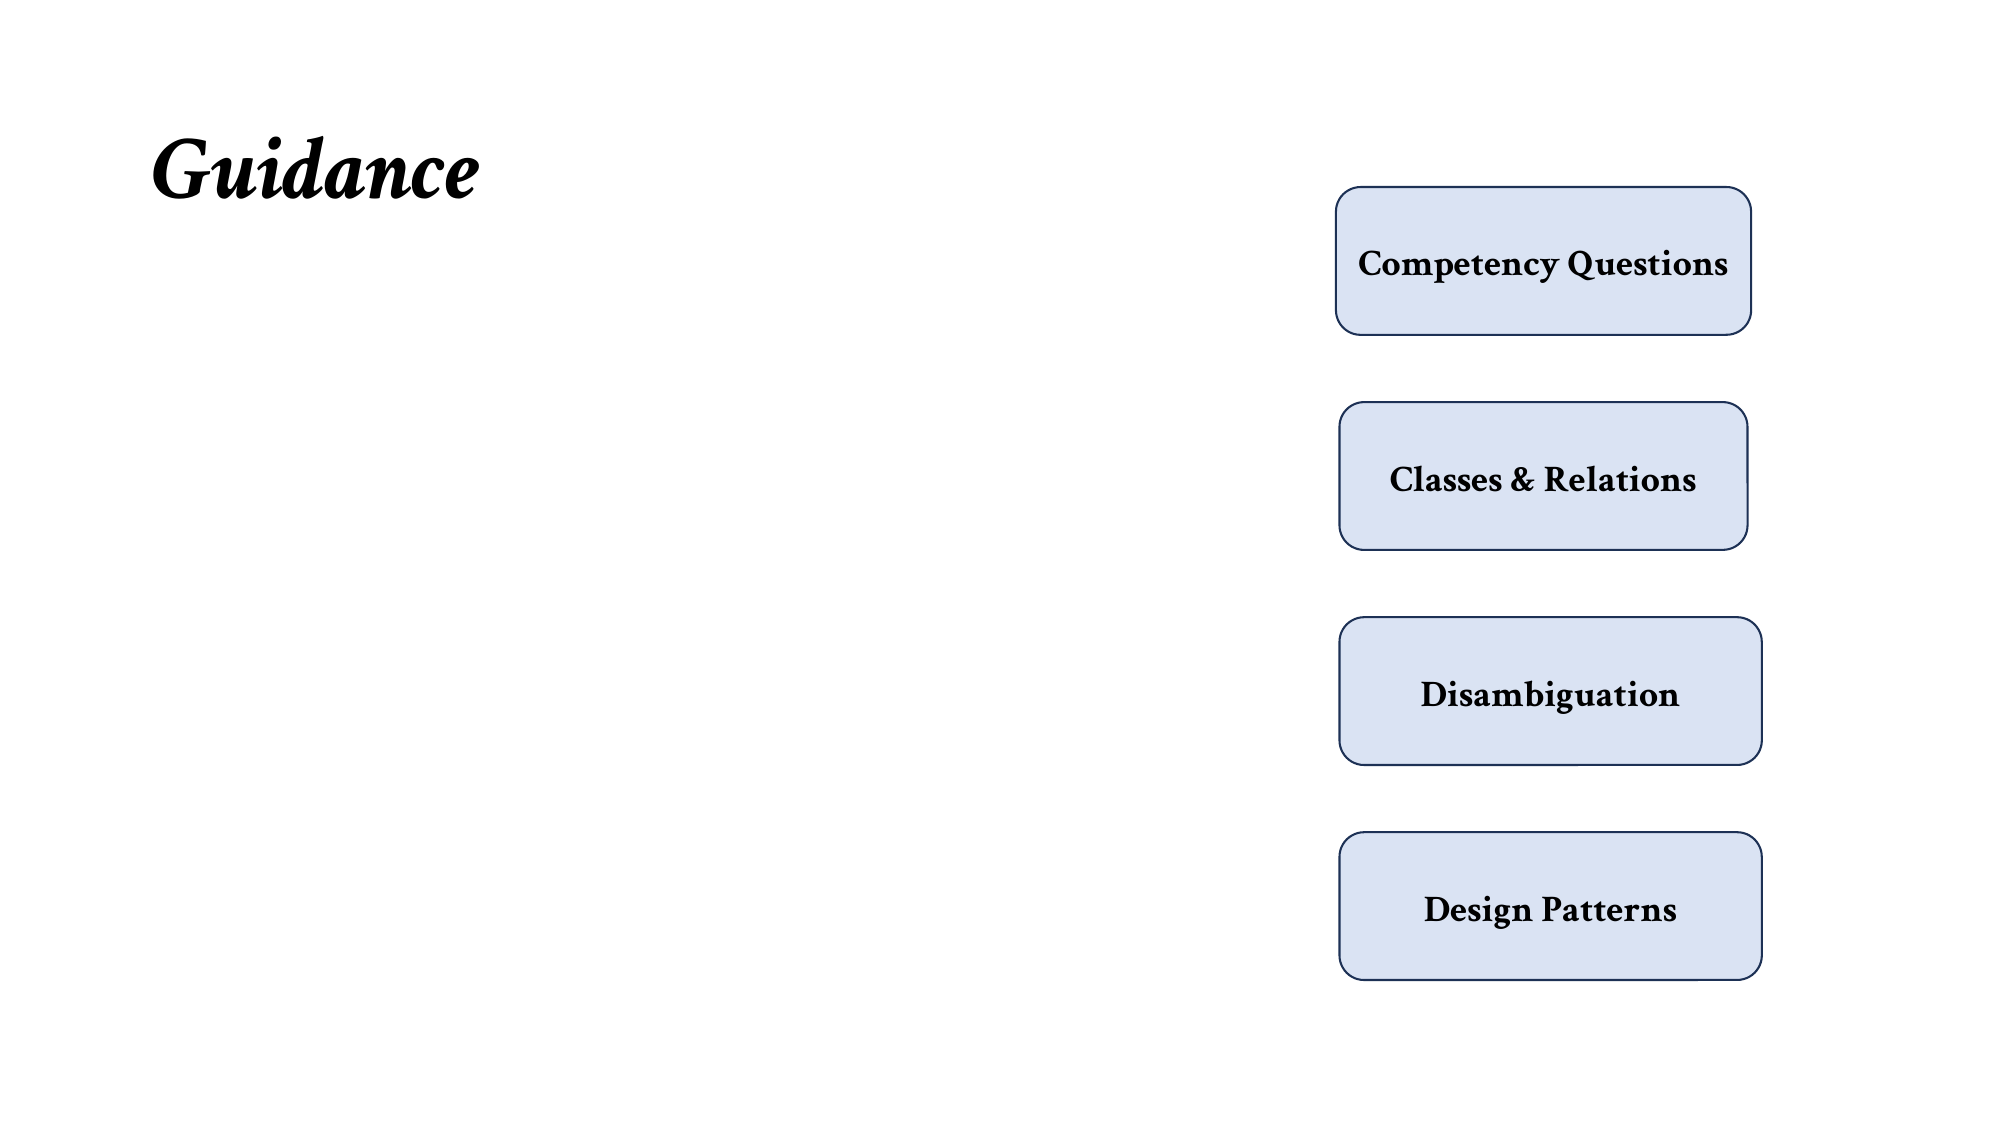

# Guidance
Competency Questions
Classes & Relations
Disambiguation
Design Patterns